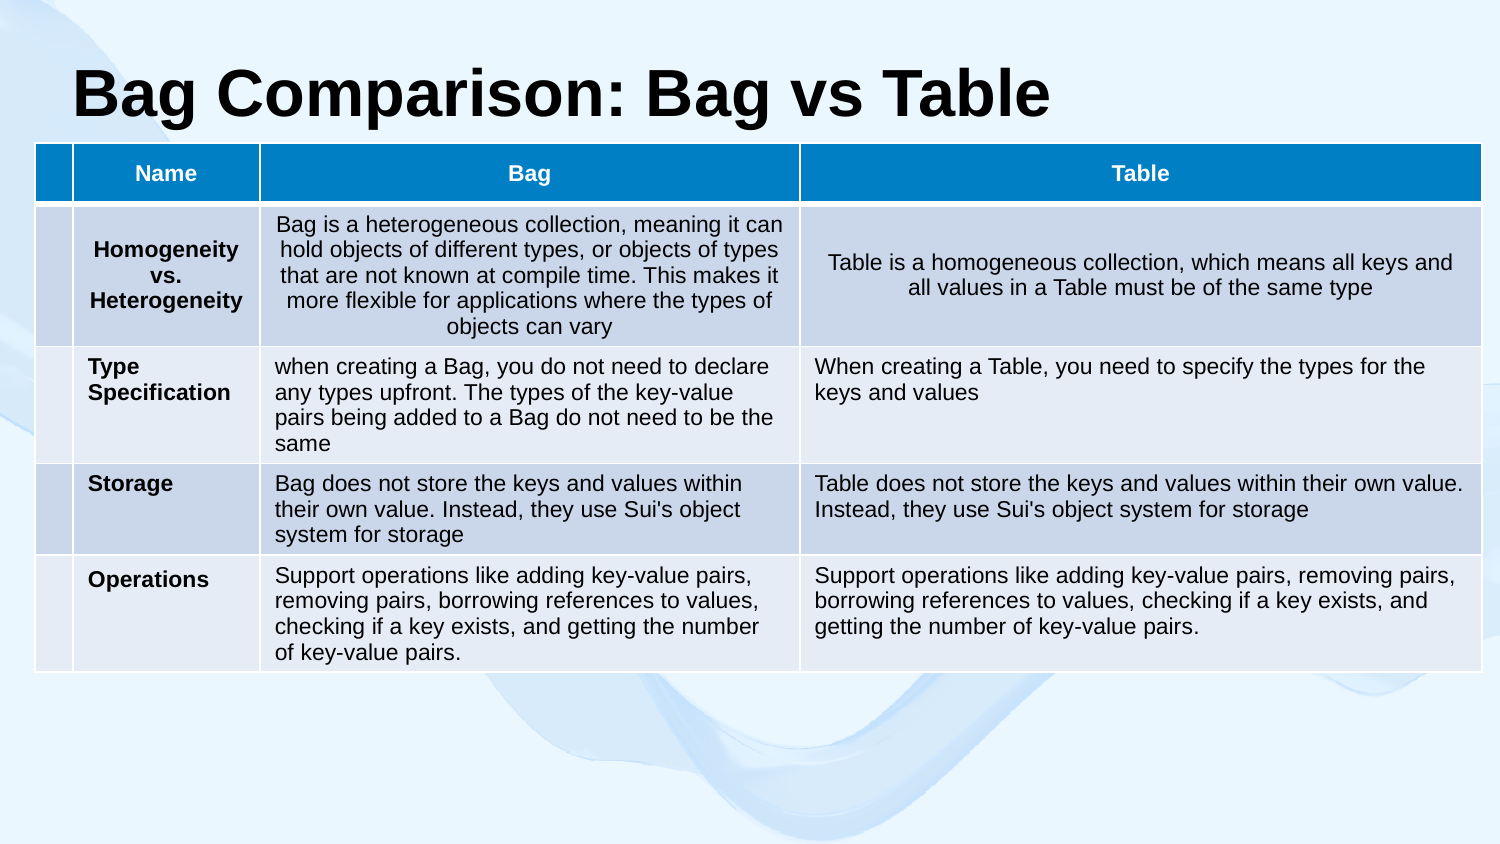

Bag Comparison: Bag vs Table
|  | Name | Bag | Table |
| --- | --- | --- | --- |
|  | Homogeneity vs. Heterogeneity | Bag is a heterogeneous collection, meaning it can hold objects of different types, or objects of types that are not known at compile time. This makes it more flexible for applications where the types of objects can vary​ | Table is a homogeneous collection, which means all keys and all values in a Table must be of the same type​ |
|  | Type Specification | when creating a Bag, you do not need to declare any types upfront. The types of the key-value pairs being added to a Bag do not need to be the same | When creating a Table, you need to specify the types for the keys and values |
|  | Storage | Bag does not store the keys and values within their own value. Instead, they use Sui's object system for storage | Table does not store the keys and values within their own value. Instead, they use Sui's object system for storage |
|  | Operations | Support operations like adding key-value pairs, removing pairs, borrowing references to values, checking if a key exists, and getting the number of key-value pairs​​. | Support operations like adding key-value pairs, removing pairs, borrowing references to values, checking if a key exists, and getting the number of key-value pairs​​. |